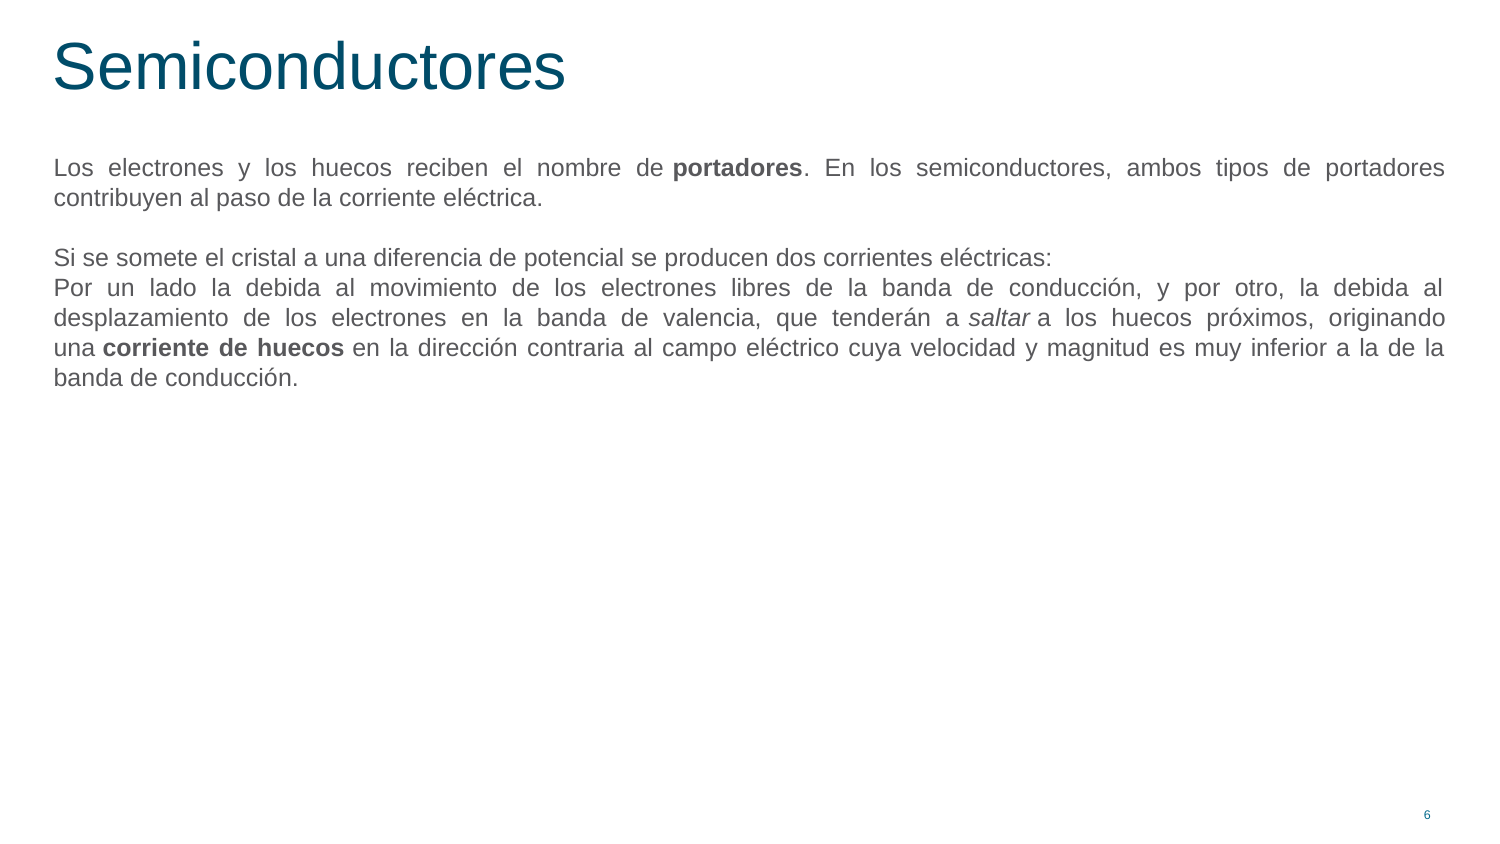

# Semiconductores
Los electrones y los huecos reciben el nombre de portadores. En los semiconductores, ambos tipos de portadores contribuyen al paso de la corriente eléctrica.

Si se somete el cristal a una diferencia de potencial se producen dos corrientes eléctricas:
Por un lado la debida al movimiento de los electrones libres de la banda de conducción, y por otro, la debida al desplazamiento de los electrones en la banda de valencia, que tenderán a saltar a los huecos próximos, originando una corriente de huecos en la dirección contraria al campo eléctrico cuya velocidad y magnitud es muy inferior a la de la banda de conducción.